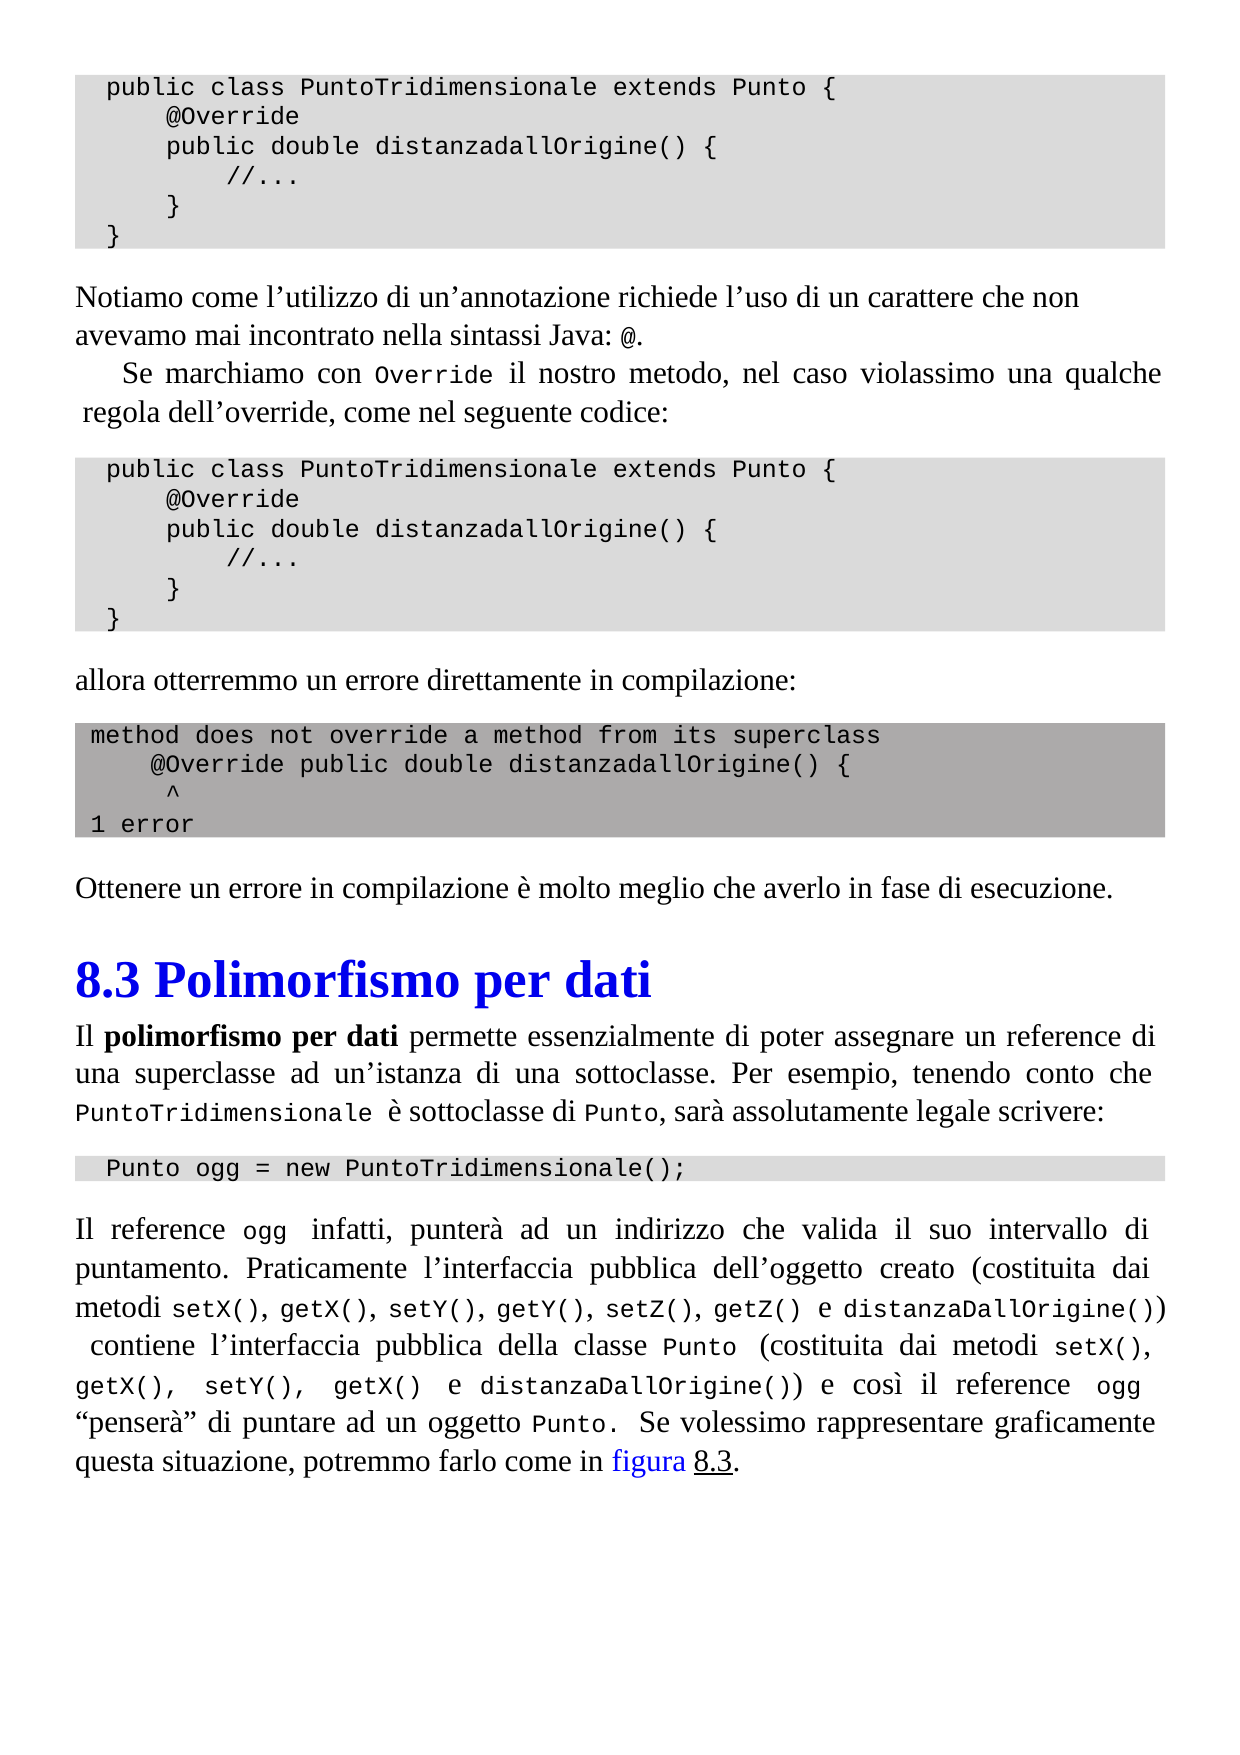

public class PuntoTridimensionale extends Punto {
@Override
public double distanzadallOrigine() {
//...
}
}
Notiamo come l’utilizzo di un’annotazione richiede l’uso di un carattere che non  avevamo mai incontrato nella sintassi Java: @.
Se marchiamo con Override il nostro metodo, nel caso violassimo una qualche  regola dell’override, come nel seguente codice:
public class PuntoTridimensionale extends Punto {
@Override
public double distanzadallOrigine() {
//...
}
}
allora otterremmo un errore direttamente in compilazione:
method does not override a method from its superclass
@Override public double distanzadallOrigine() {
^
1 error
Ottenere un errore in compilazione è molto meglio che averlo in fase di esecuzione.

8.3 Polimorfismo per dati
Il polimorfismo per dati permette essenzialmente di poter assegnare un reference di  una superclasse ad un’istanza di una sottoclasse. Per esempio, tenendo conto che  PuntoTridimensionale è sottoclasse di Punto, sarà assolutamente legale scrivere:
Punto ogg = new PuntoTridimensionale();
Il reference ogg infatti, punterà ad un indirizzo che valida il suo intervallo di  puntamento. Praticamente l’interfaccia pubblica dell’oggetto creato (costituita dai  metodi setX(), getX(), setY(), getY(), setZ(), getZ() e distanzaDallOrigine())  contiene l’interfaccia pubblica della classe Punto (costituita dai metodi setX(),  getX(), setY(), getX() e distanzaDallOrigine()) e così il reference ogg  “penserà” di puntare ad un oggetto Punto. Se volessimo rappresentare graficamente  questa situazione, potremmo farlo come in figura 8.3.